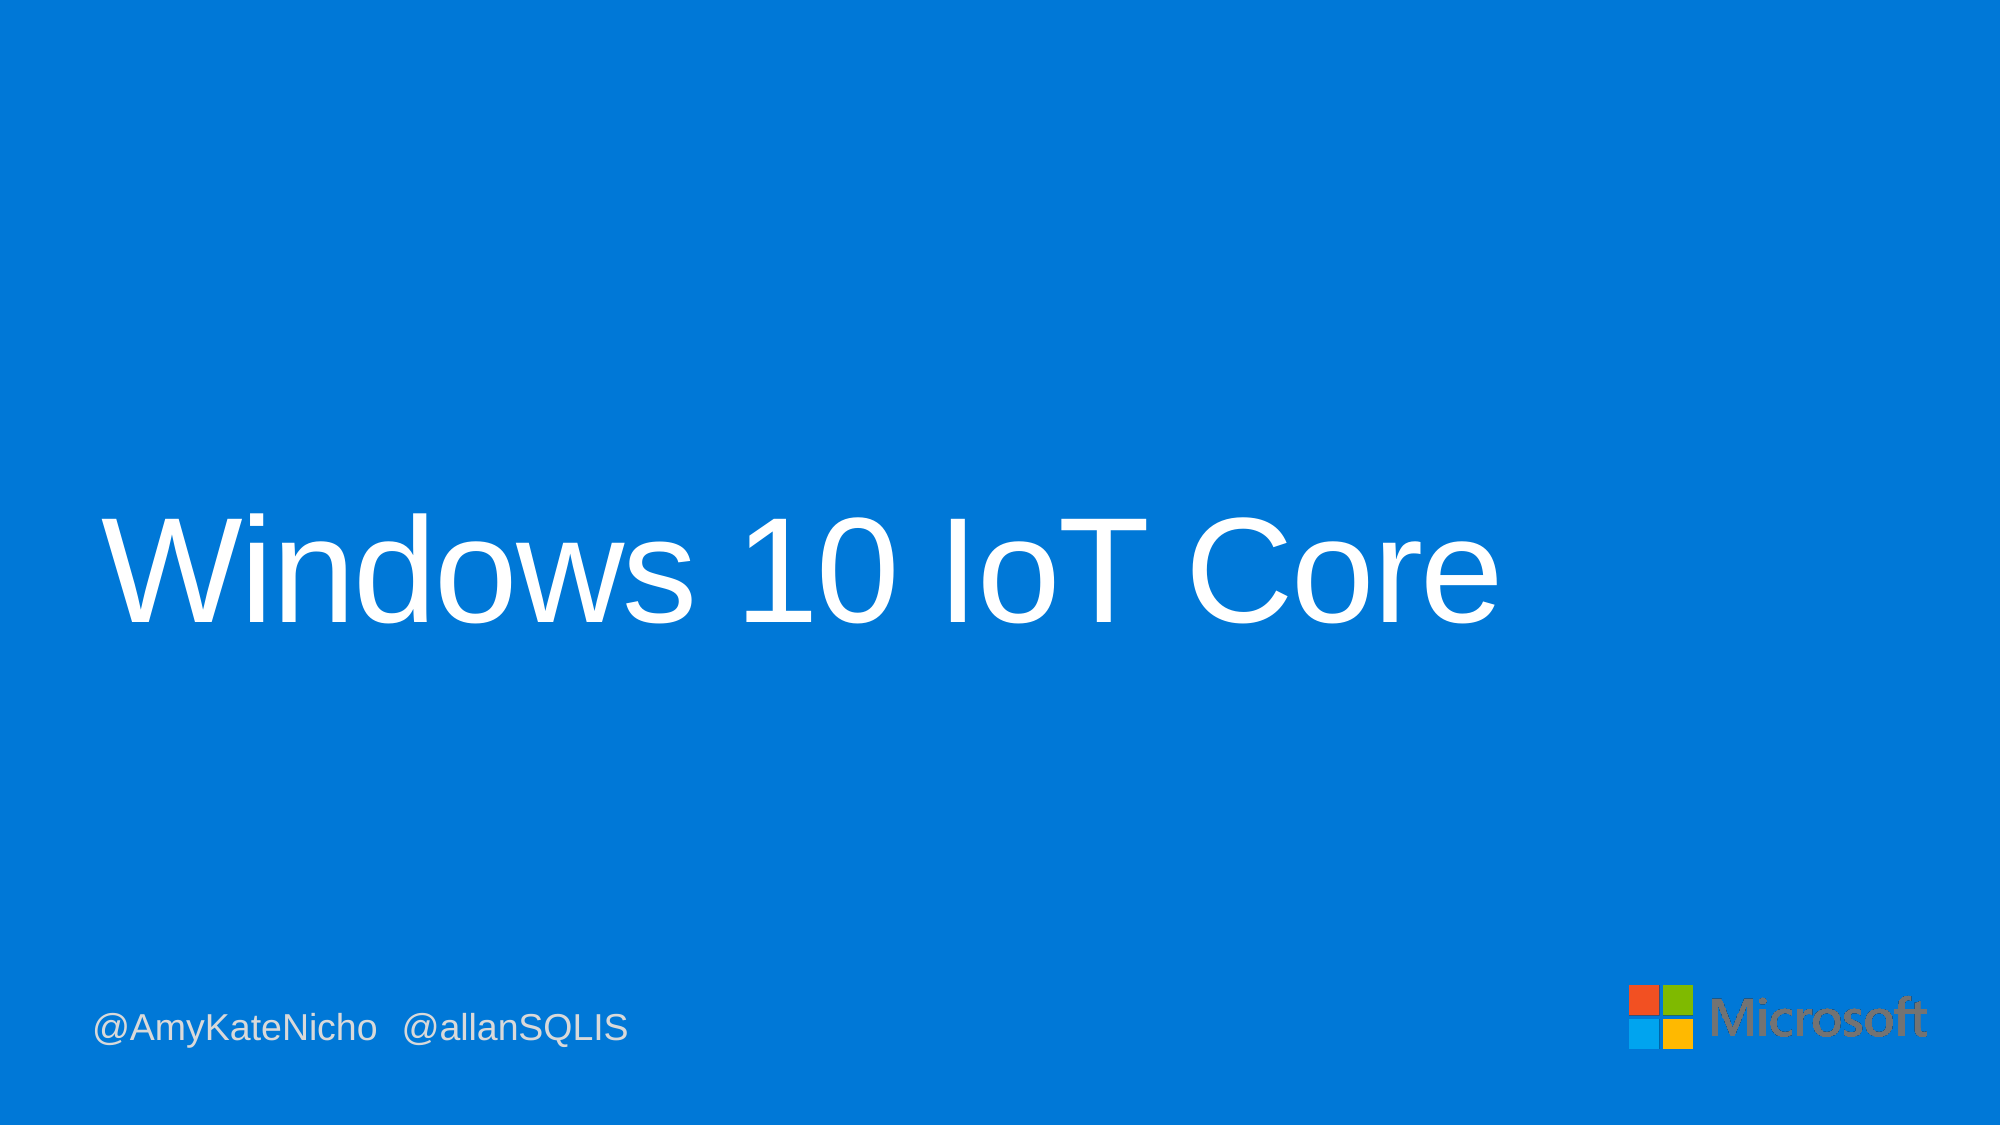

# Windows 10 IoT Core
@AmyKateNicho
@allanSQLIS